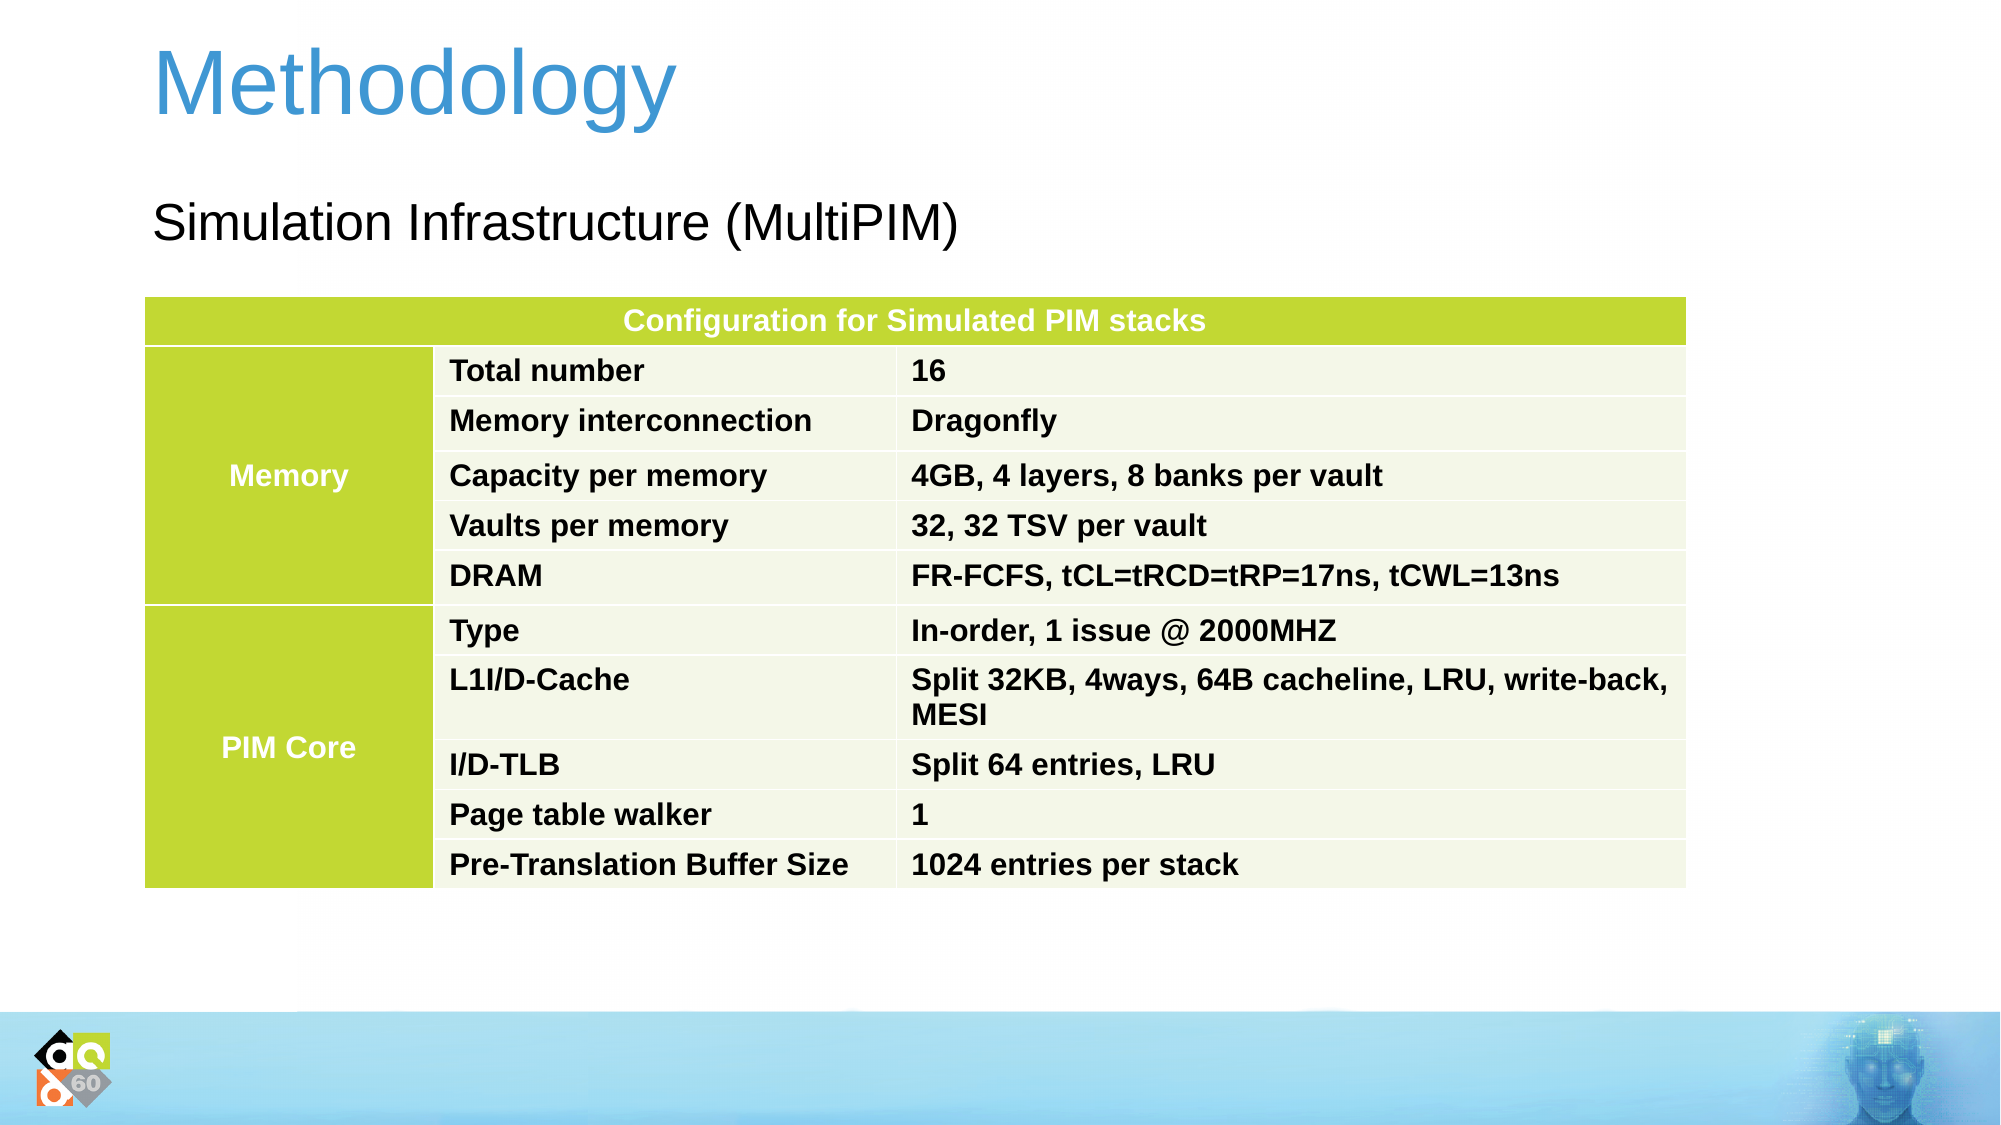

# Methodology

Simulation Infrastructure (MultiPIM)

| Configuration for Simulated PIM stacks |  |  |
| --- | --- | --- |
| Memory | Total number | 16 |
|  | Memory interconnection | Dragonfly |
|  | Capacity per memory | 4GB, 4 layers, 8 banks per vault |
|  | Vaults per memory | 32, 32 TSV per vault |
|  | DRAM | FR-FCFS, tCL=tRCD=tRP=17ns, tCWL=13ns |
| PIM Core | Type | In-order, 1 issue @ 2000MHZ |
|  | L1I/D-Cache | Split 32KB, 4ways, 64B cacheline, LRU, write-back, MESI |
|  | I/D-TLB | Split 64 entries, LRU |
|  | Page table walker | 1 |
|  | Pre-Translation Buffer Size | 1024 entries per stack |